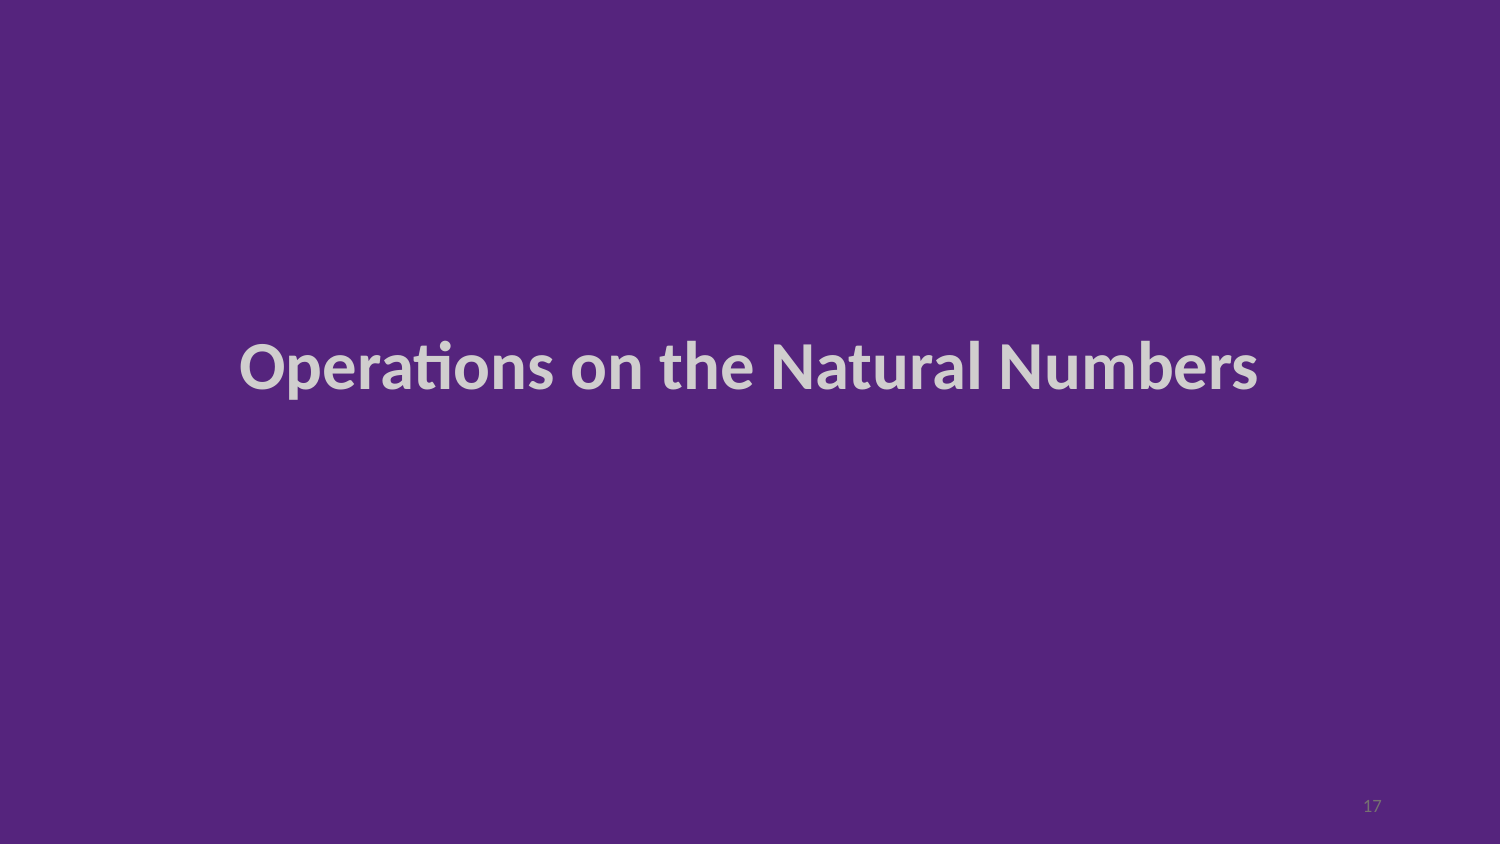

# Operations on the Natural Numbers
17